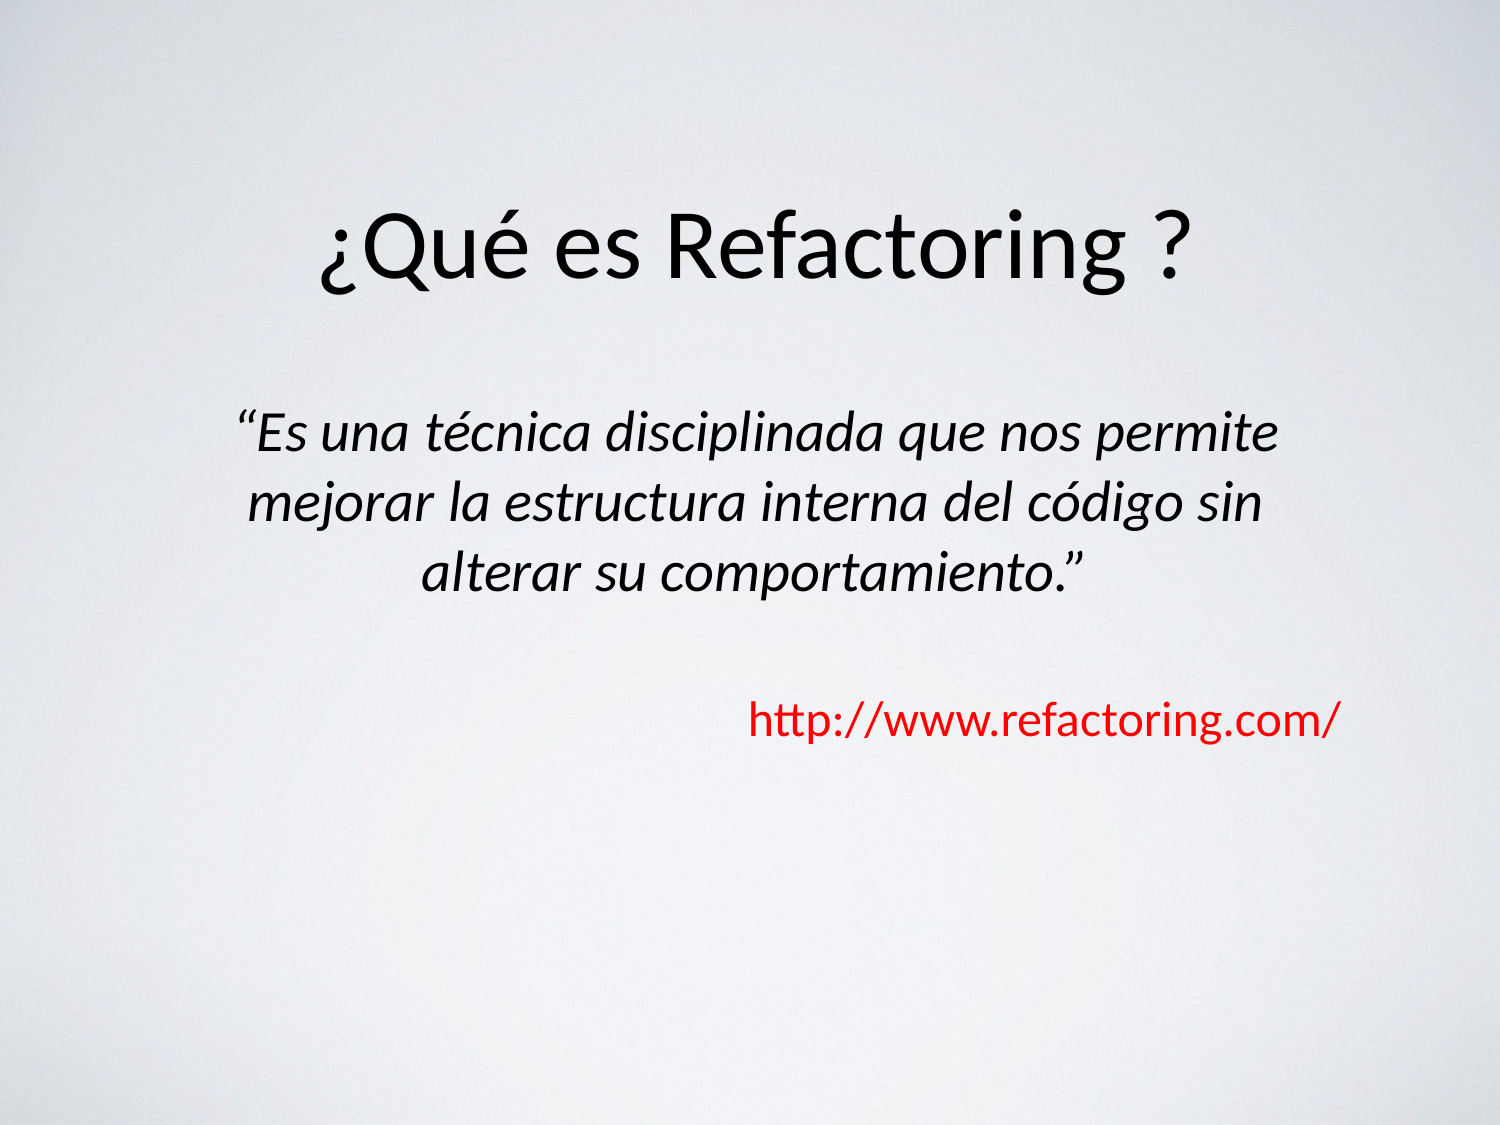

# ¿Qué es Refactoring ?
“Es una técnica disciplinada que nos permite mejorar la estructura interna del código sin alterar su comportamiento.”
http://www.refactoring.com/